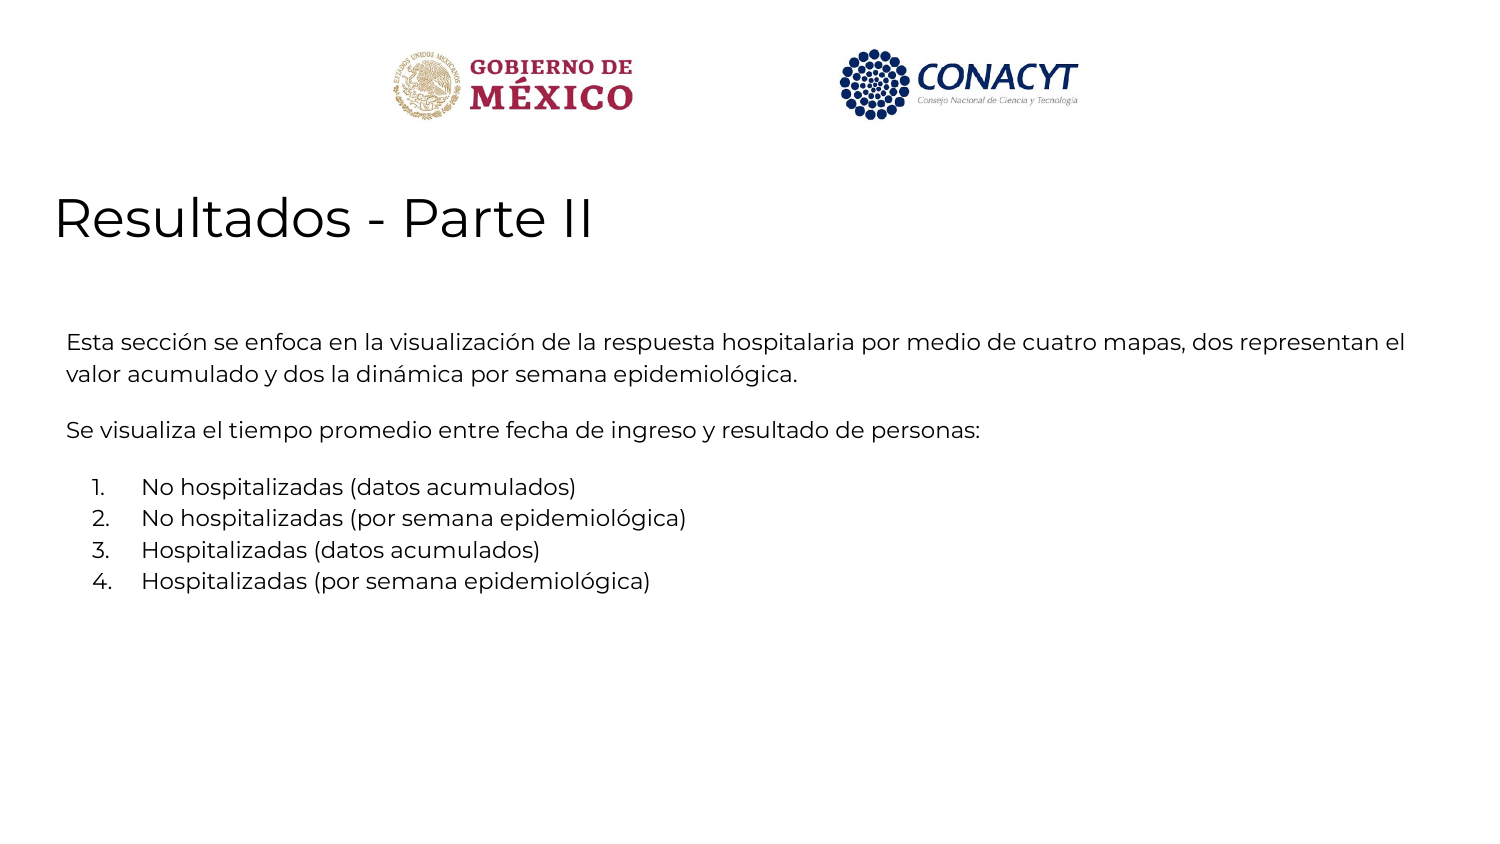

Resultados - Parte II

Esta sección se enfoca en la visualización de la respuesta hospitalaria por medio de cuatro mapas, dos representan el valor acumulado y dos la dinámica por semana epidemiológica.
Se visualiza el tiempo promedio entre fecha de ingreso y resultado de personas:
No hospitalizadas (datos acumulados)
No hospitalizadas (por semana epidemiológica)
Hospitalizadas (datos acumulados)
Hospitalizadas (por semana epidemiológica)